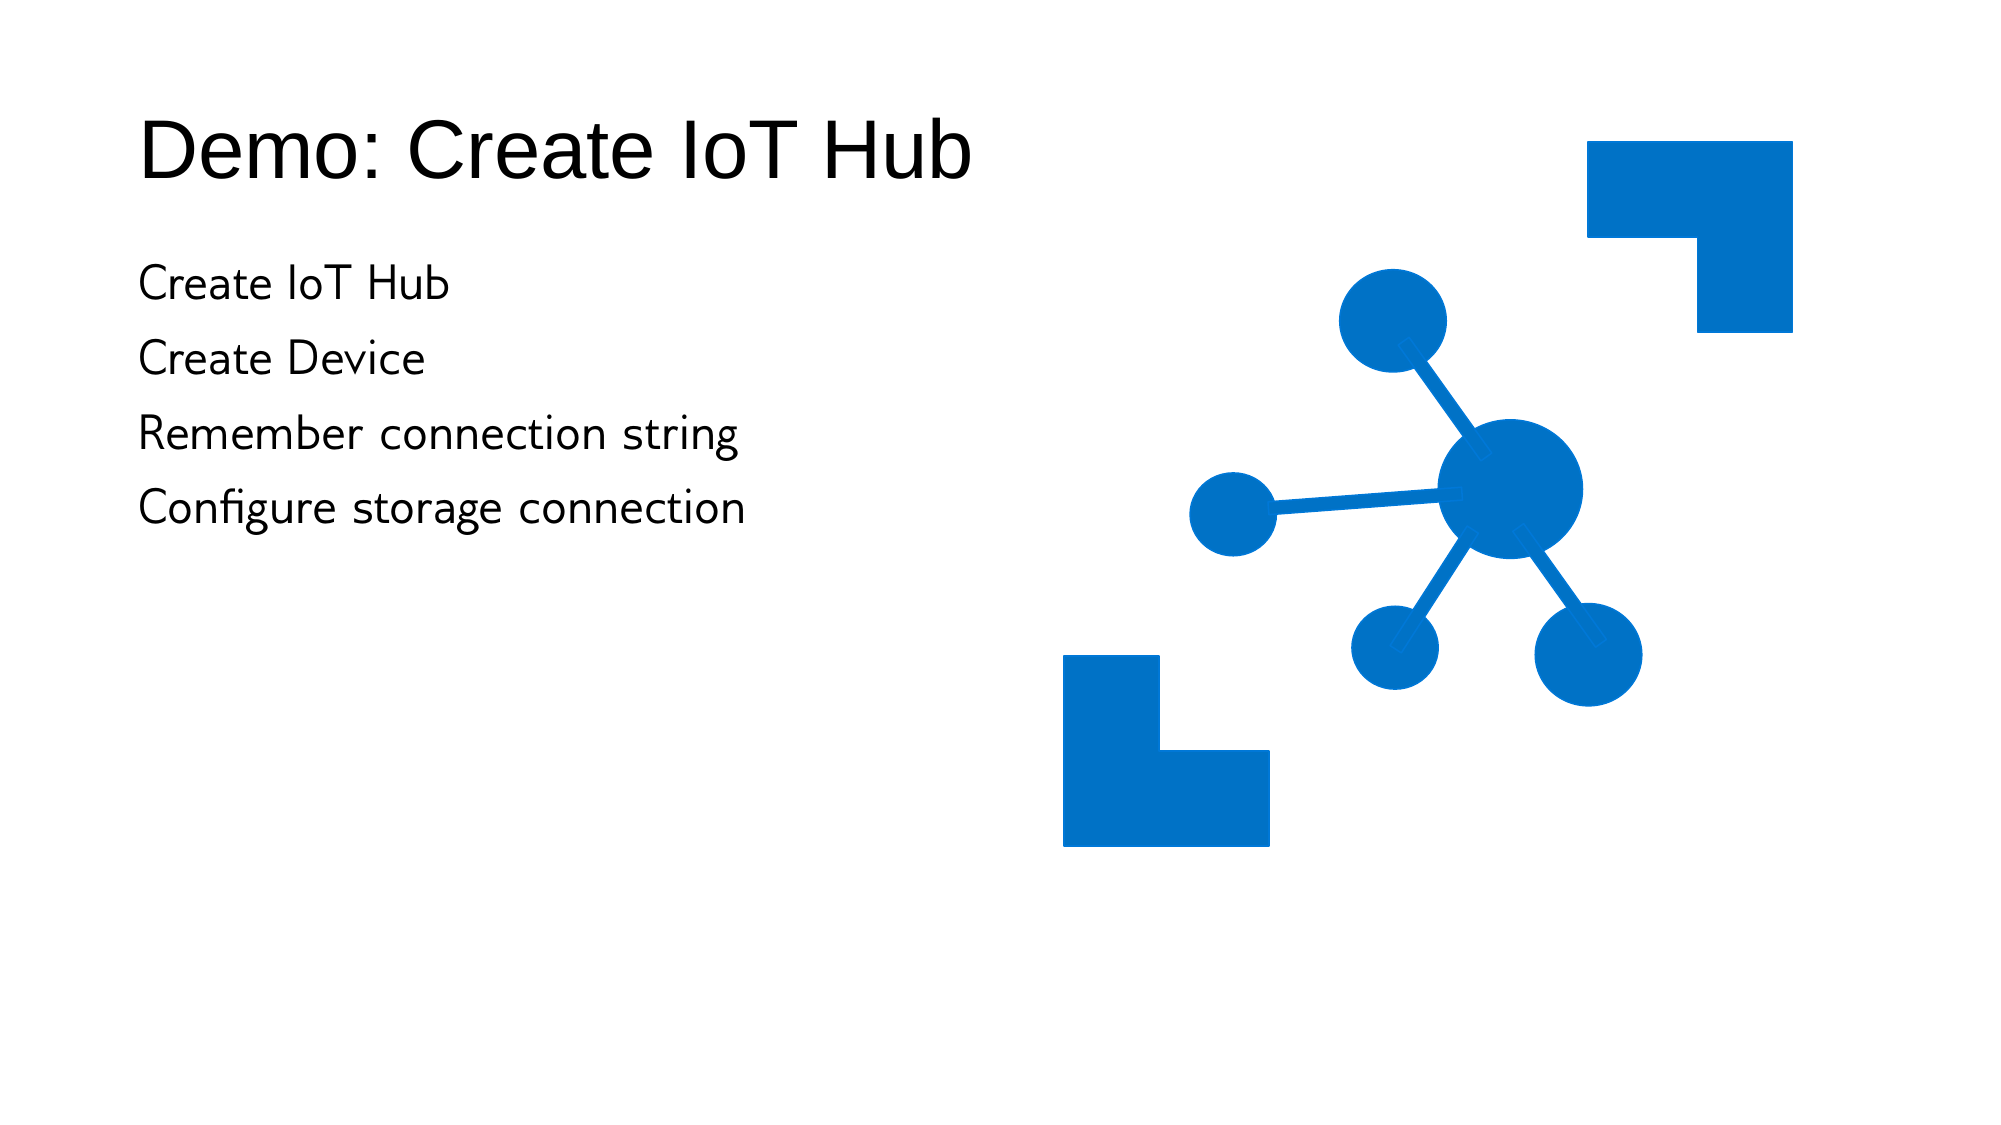

Demo: Create IoT Hub

Create IoT Hub
Create Device
Remember connection string
Configure storage connection